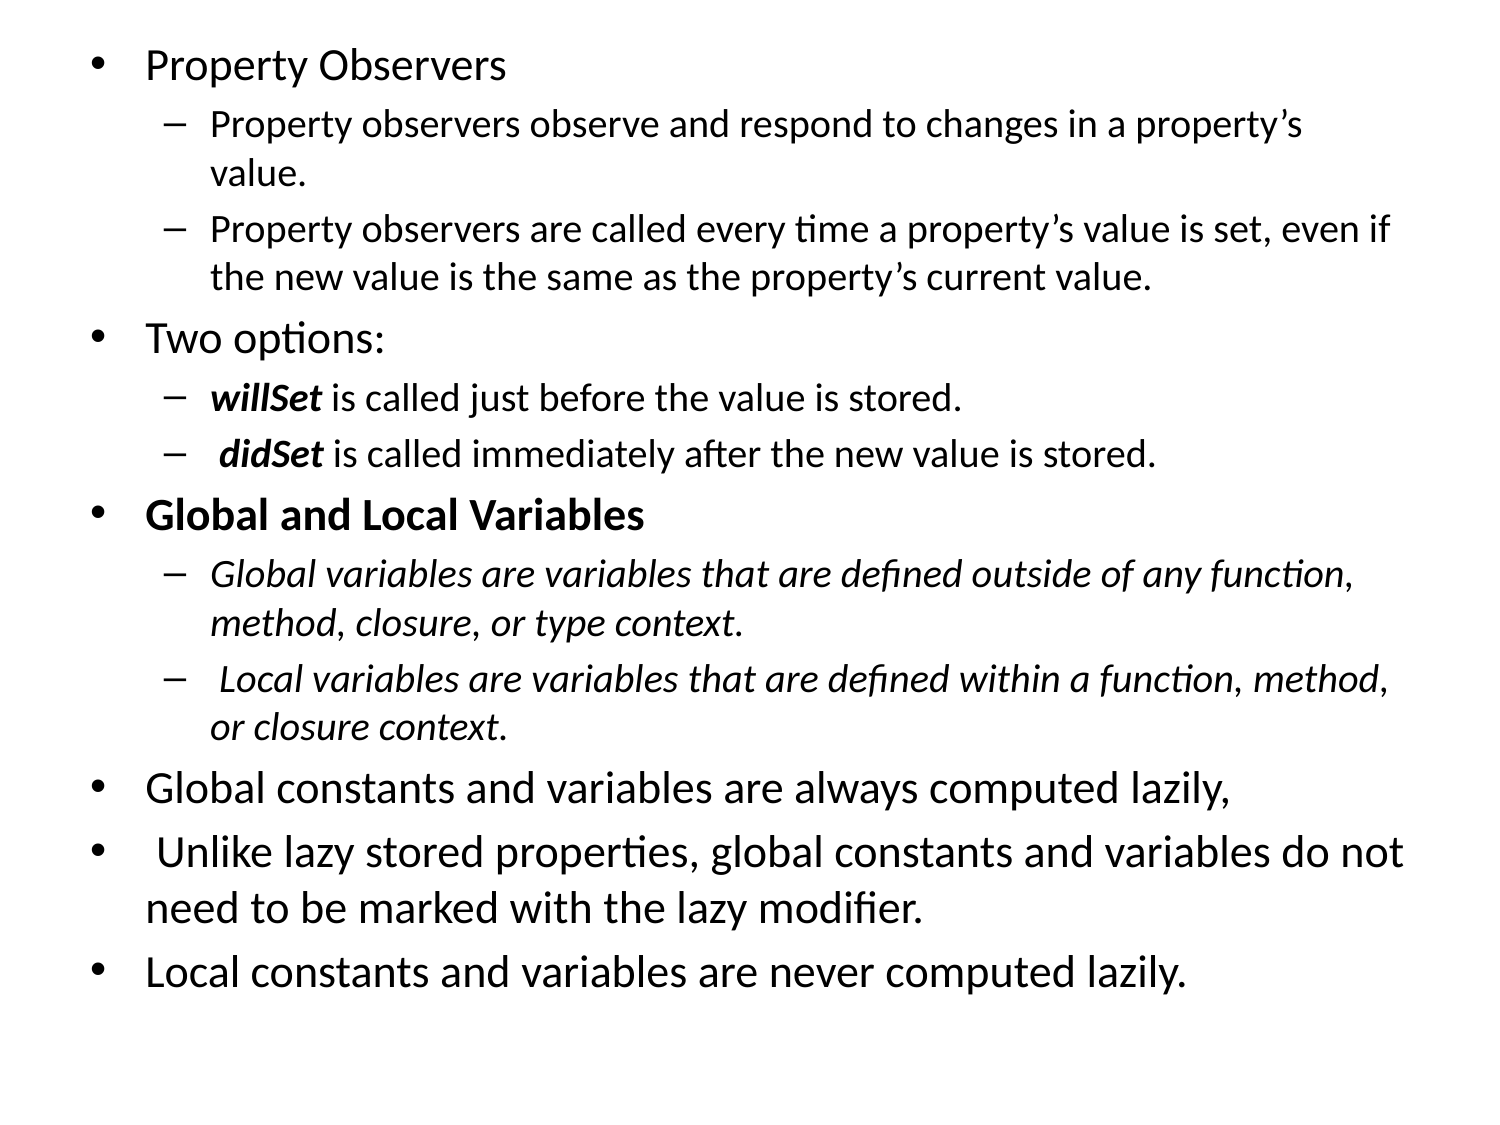

Property Observers
Property observers observe and respond to changes in a property’s value.
Property observers are called every time a property’s value is set, even if the new value is the same as the property’s current value.
Two options:
willSet is called just before the value is stored.
 didSet is called immediately after the new value is stored.
Global and Local Variables
Global variables are variables that are defined outside of any function, method, closure, or type context.
 Local variables are variables that are defined within a function, method, or closure context.
Global constants and variables are always computed lazily,
 Unlike lazy stored properties, global constants and variables do not need to be marked with the lazy modifier.
Local constants and variables are never computed lazily.